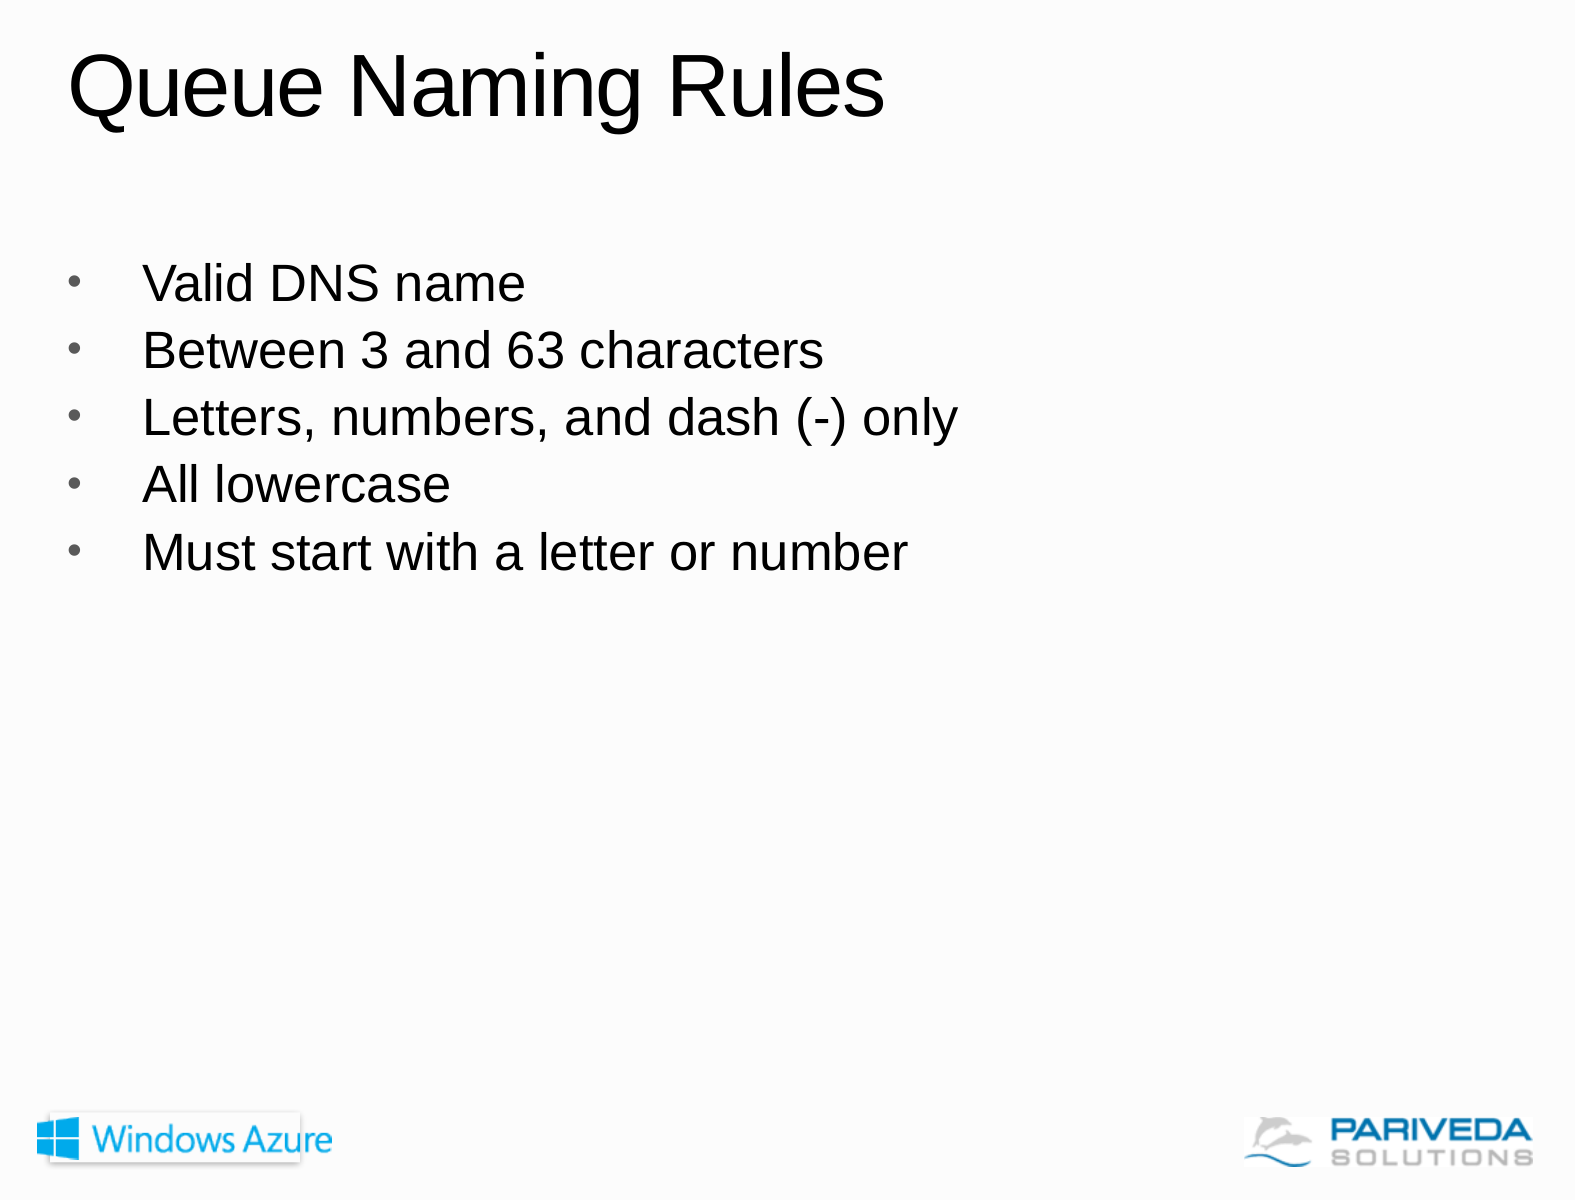

# Queue Naming Rules
Valid DNS name
Between 3 and 63 characters
Letters, numbers, and dash (-) only
All lowercase
Must start with a letter or number